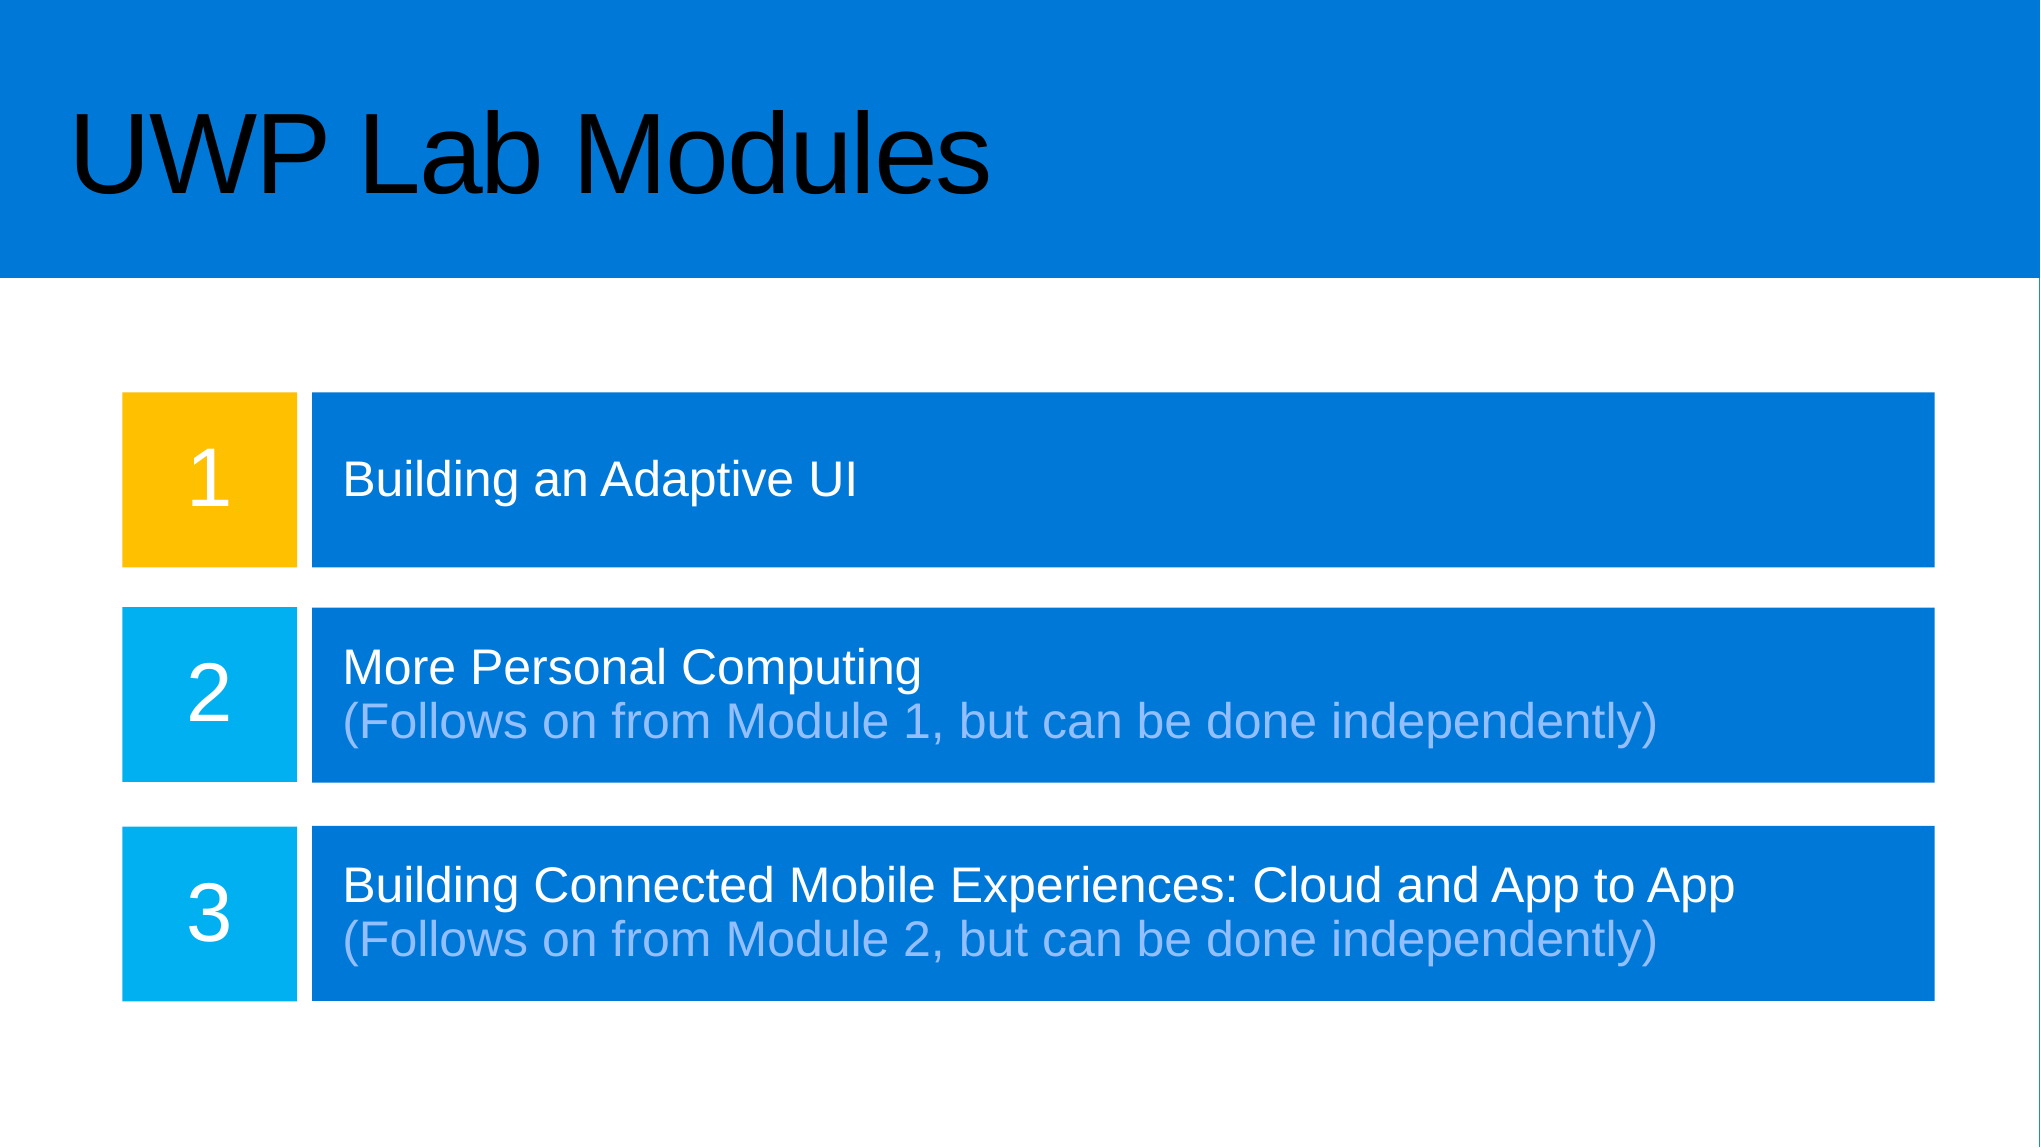

# UWP Lab Modules

1
Building an Adaptive UI
2
More Personal Computing
(Follows on from Module 1, but can be done independently)
Building Connected Mobile Experiences: Cloud and App to App (Follows on from Module 2, but can be done independently)
3